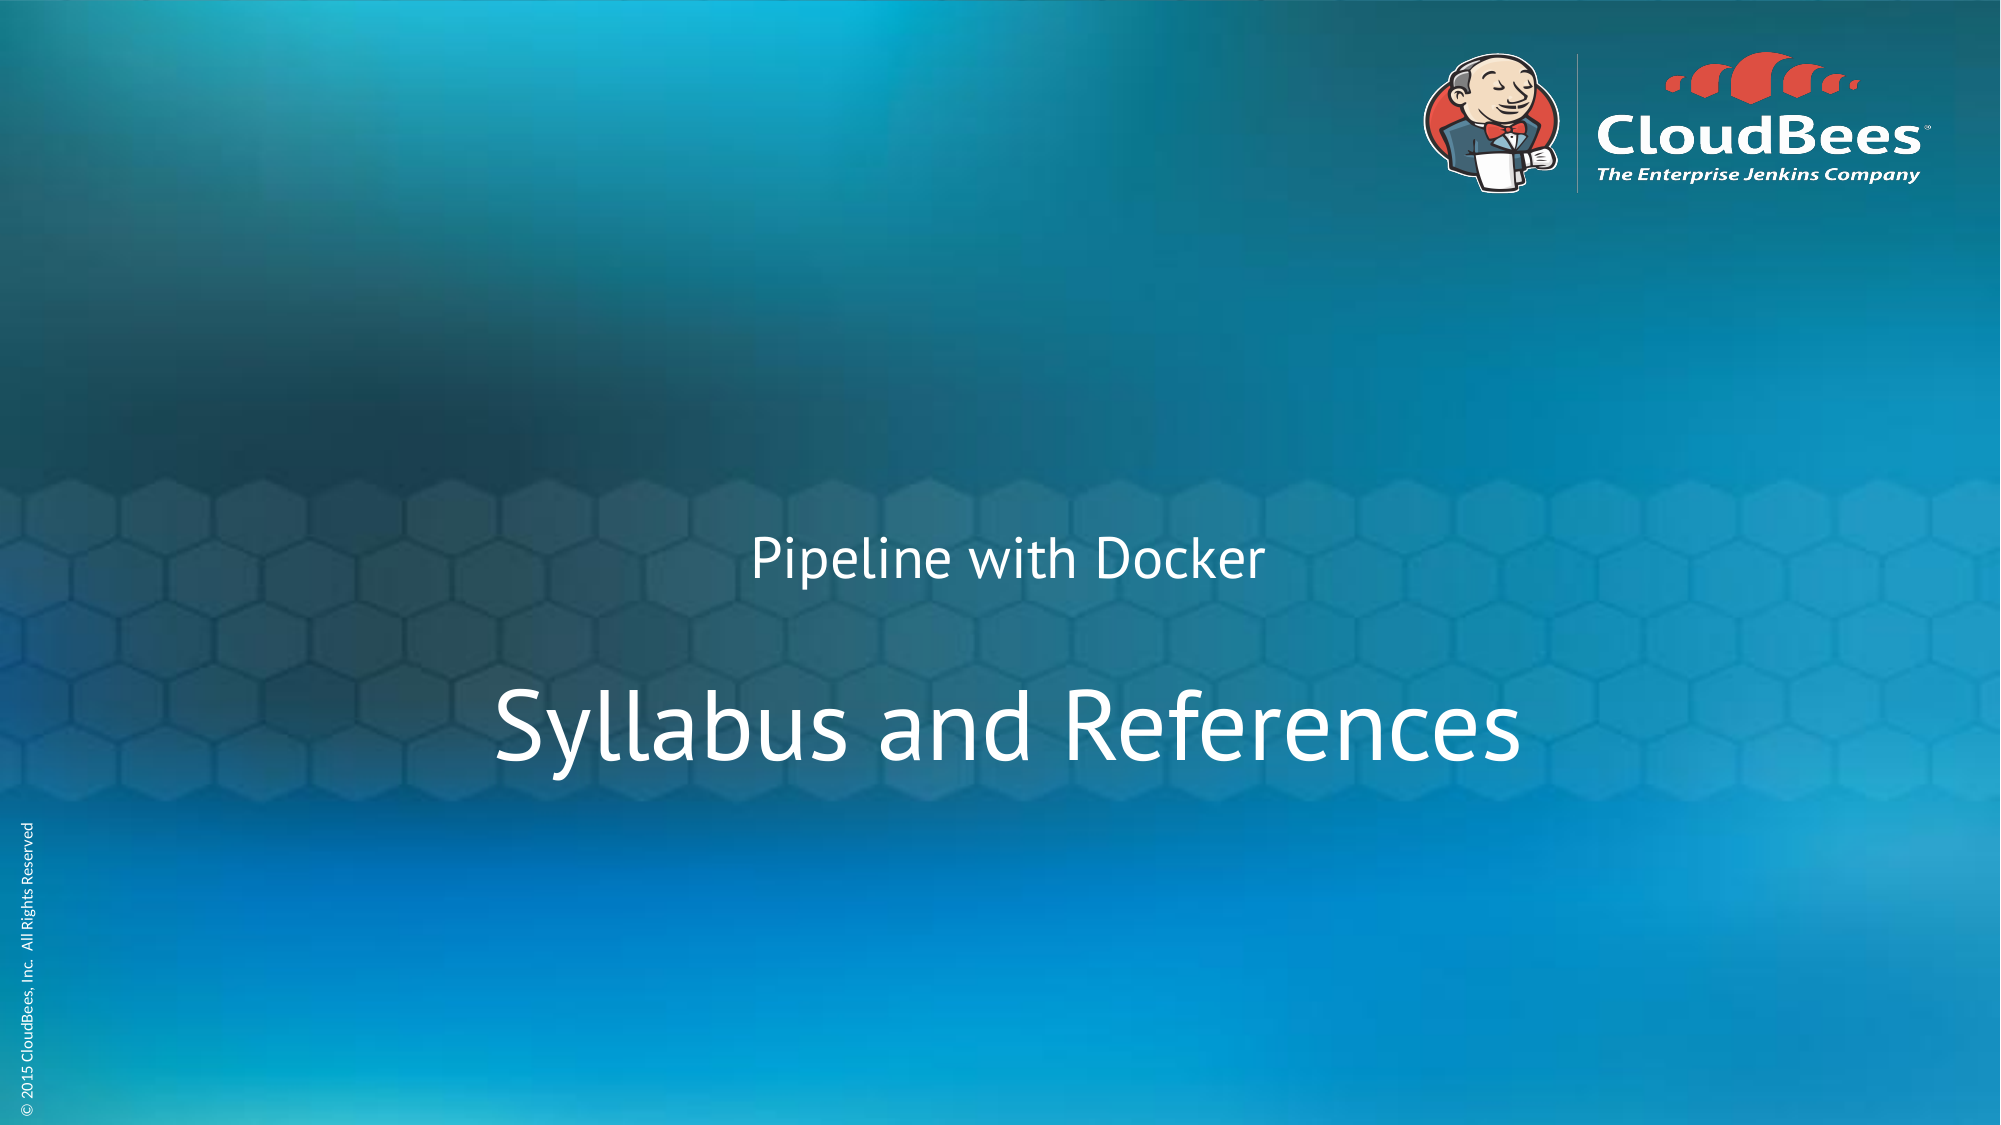

# Pipeline with Docker Syllabus and References